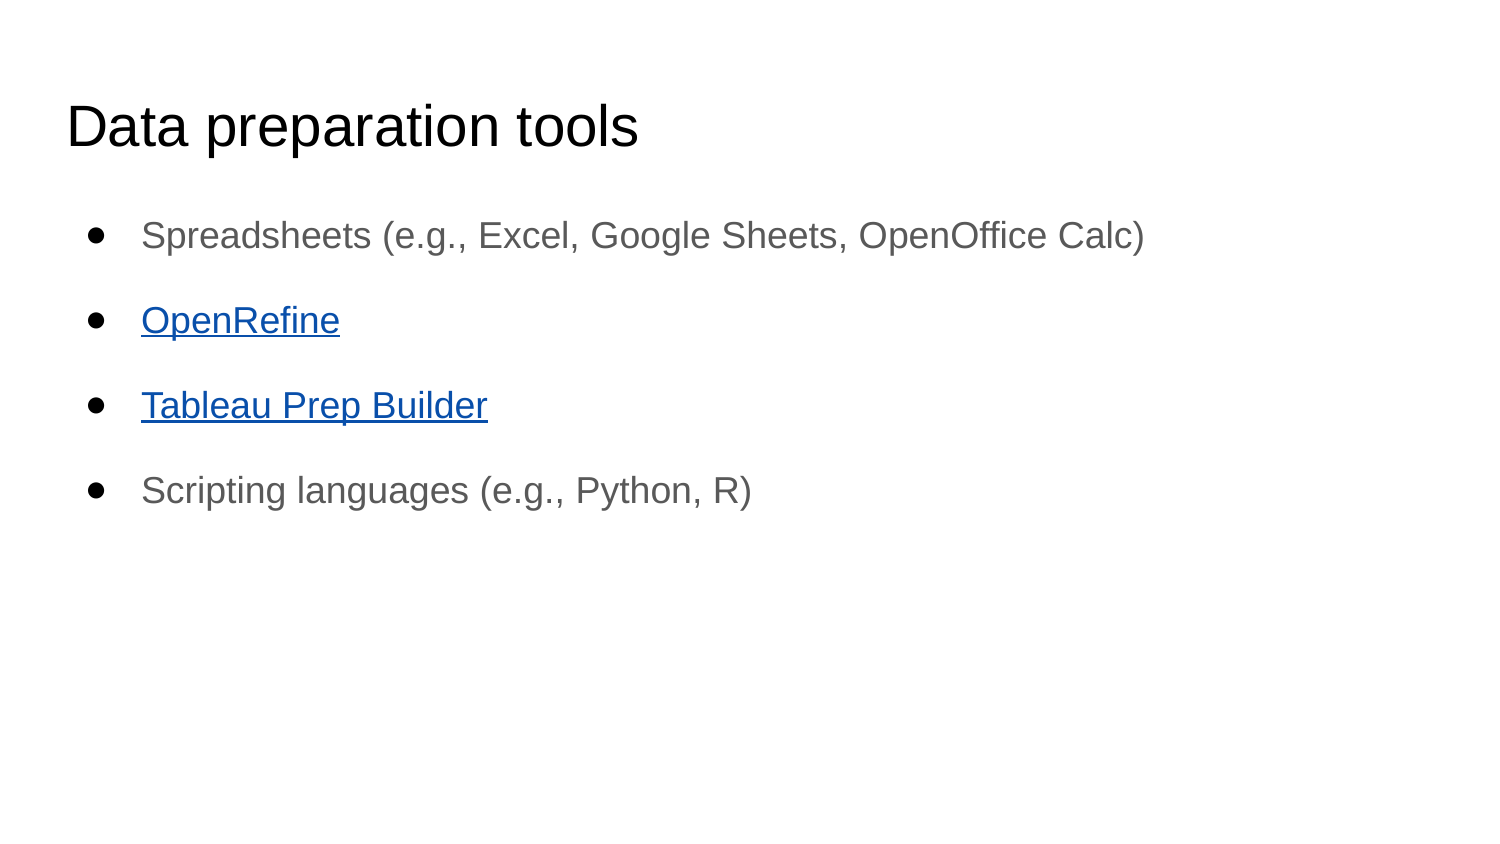

# Data preparation tools
Spreadsheets (e.g., Excel, Google Sheets, OpenOffice Calc)
OpenRefine
Tableau Prep Builder
Scripting languages (e.g., Python, R)